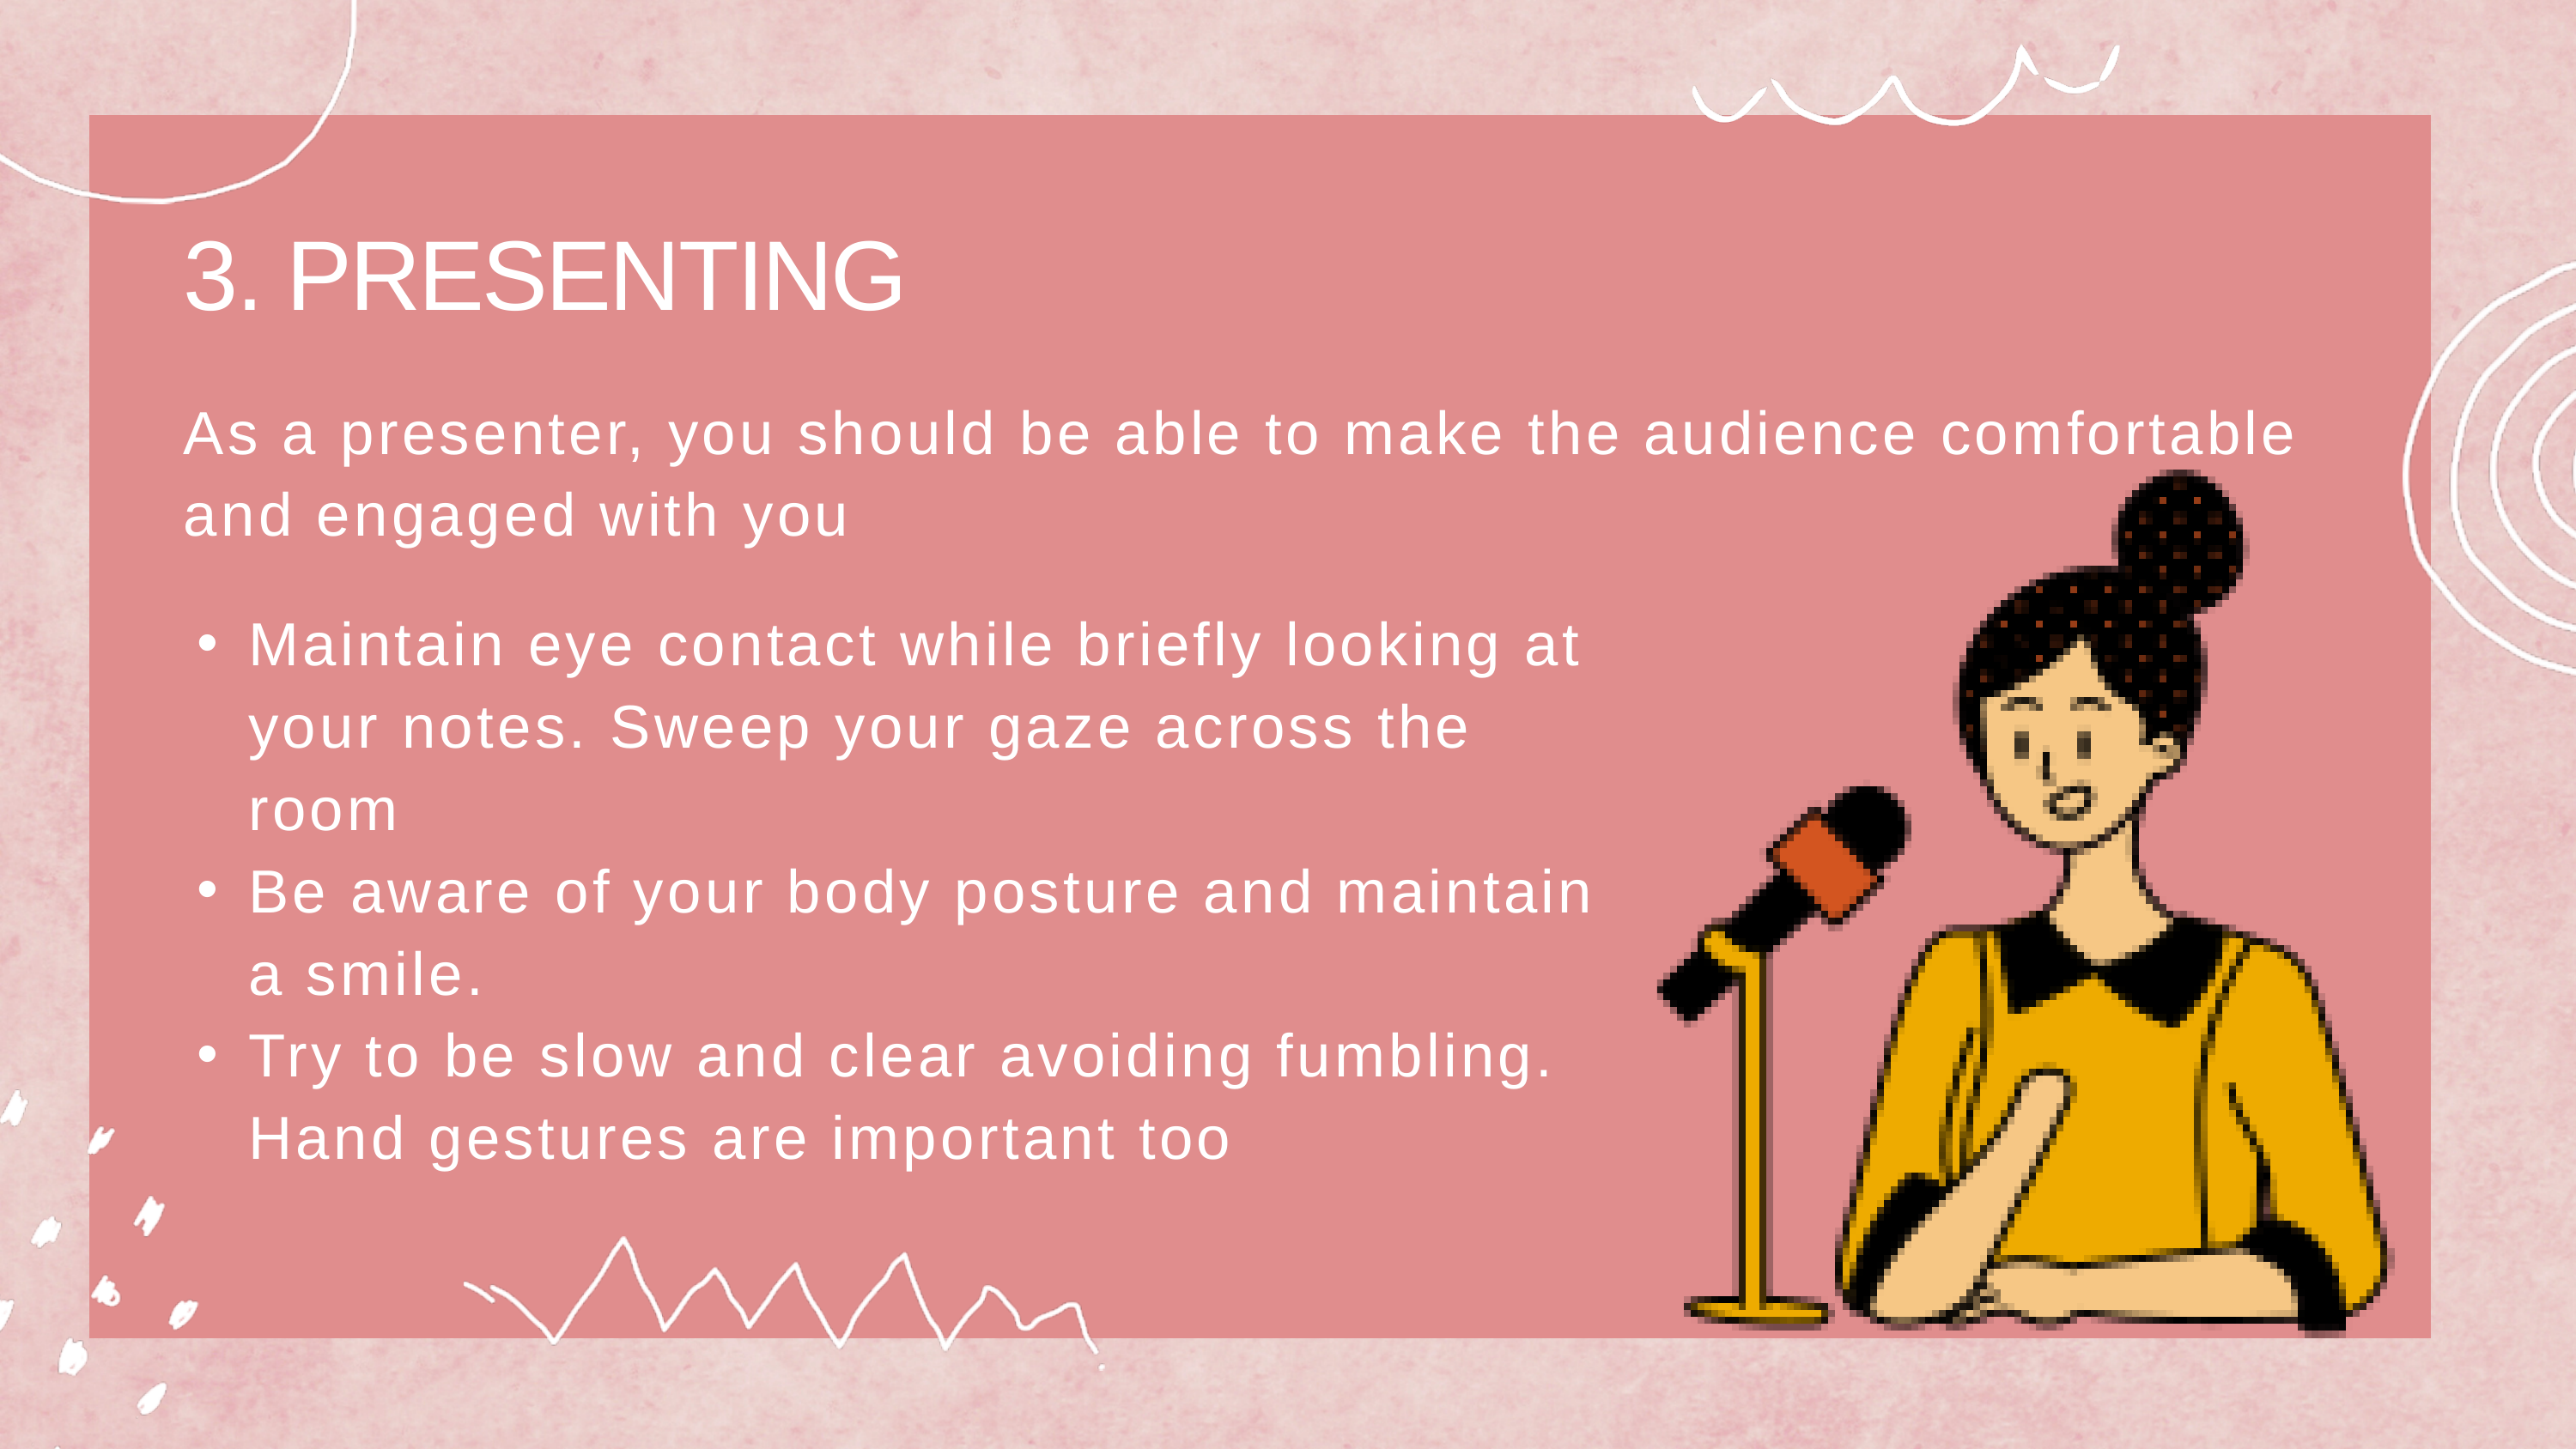

3. PRESENTING

As a presenter, you should be able to make the audience comfortable and engaged with you

Maintain eye contact while briefly looking at your notes. Sweep your gaze across the room
Be aware of your body posture and maintain a smile.
Try to be slow and clear avoiding fumbling. Hand gestures are important too